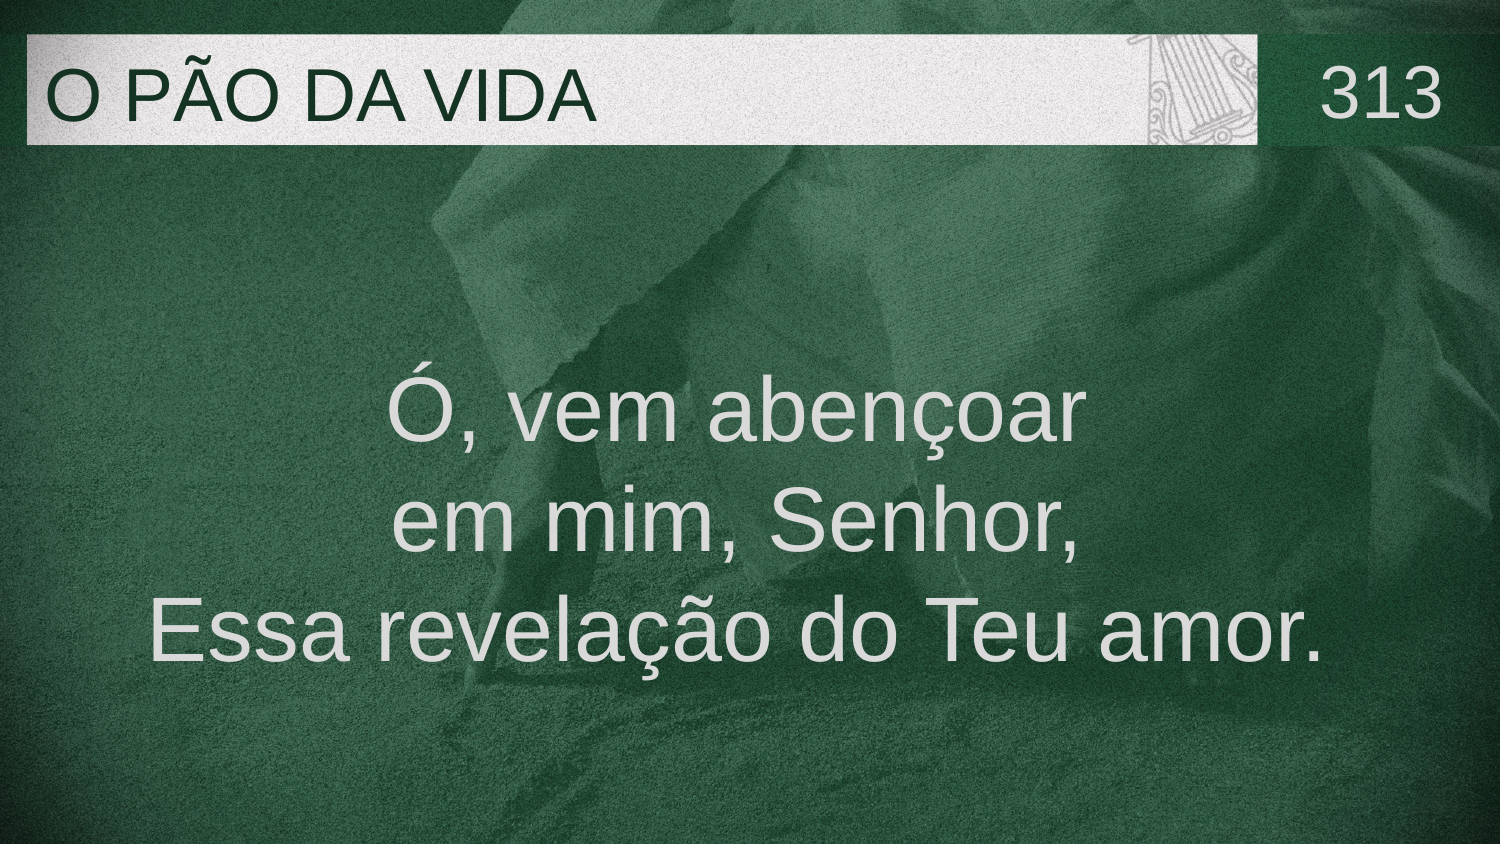

# O PÃO DA VIDA
313
Ó, vem abençoar
em mim, Senhor,
Essa revelação do Teu amor.